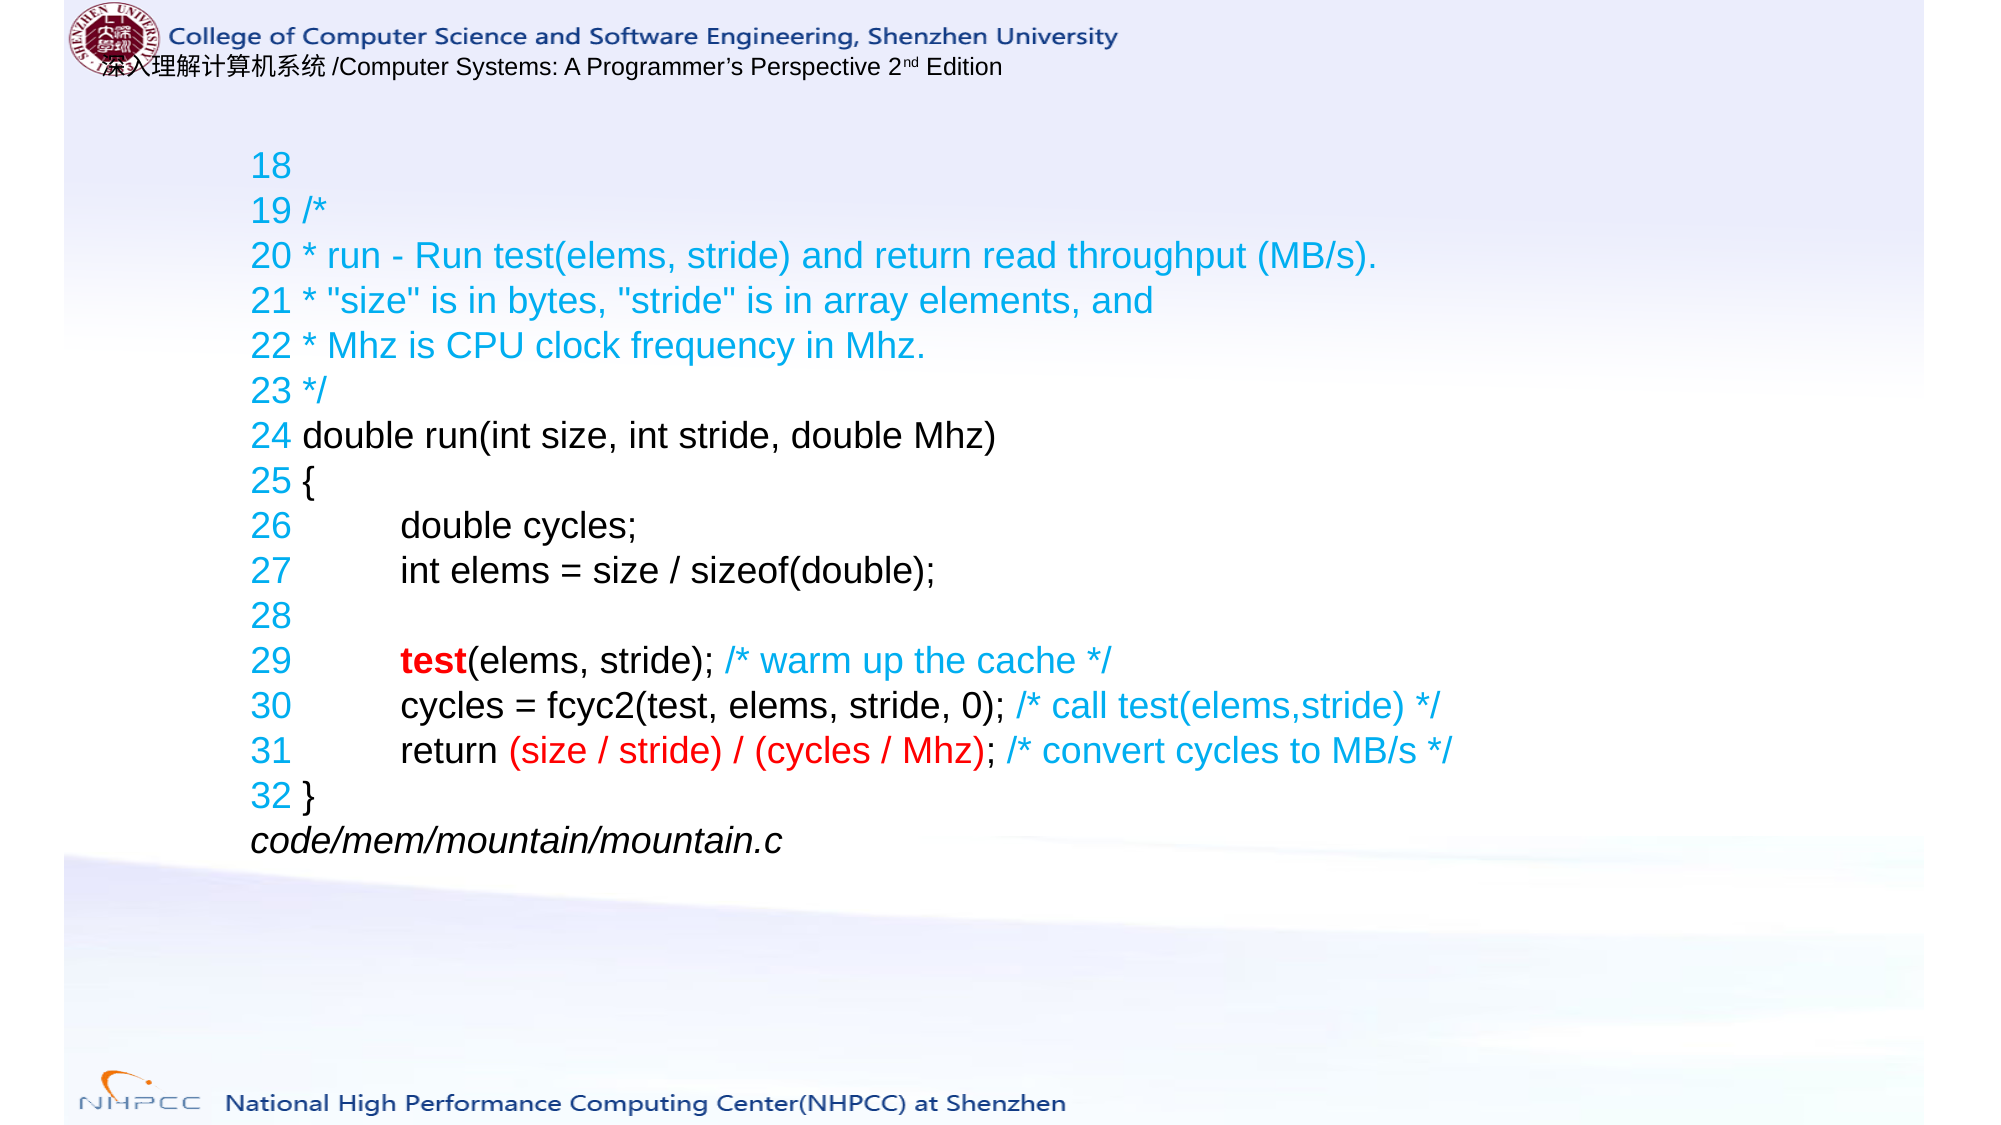

18
19 /*
20 * run - Run test(elems, stride) and return read throughput (MB/s).
21 * "size" is in bytes, "stride" is in array elements, and
22 * Mhz is CPU clock frequency in Mhz.
23 */
24 double run(int size, int stride, double Mhz)
25 {
26 	double cycles;
27 	int elems = size / sizeof(double);
28
29 	test(elems, stride); /* warm up the cache */
30 	cycles = fcyc2(test, elems, stride, 0); /* call test(elems,stride) */
31 	return (size / stride) / (cycles / Mhz); /* convert cycles to MB/s */
32 }
code/mem/mountain/mountain.c
76